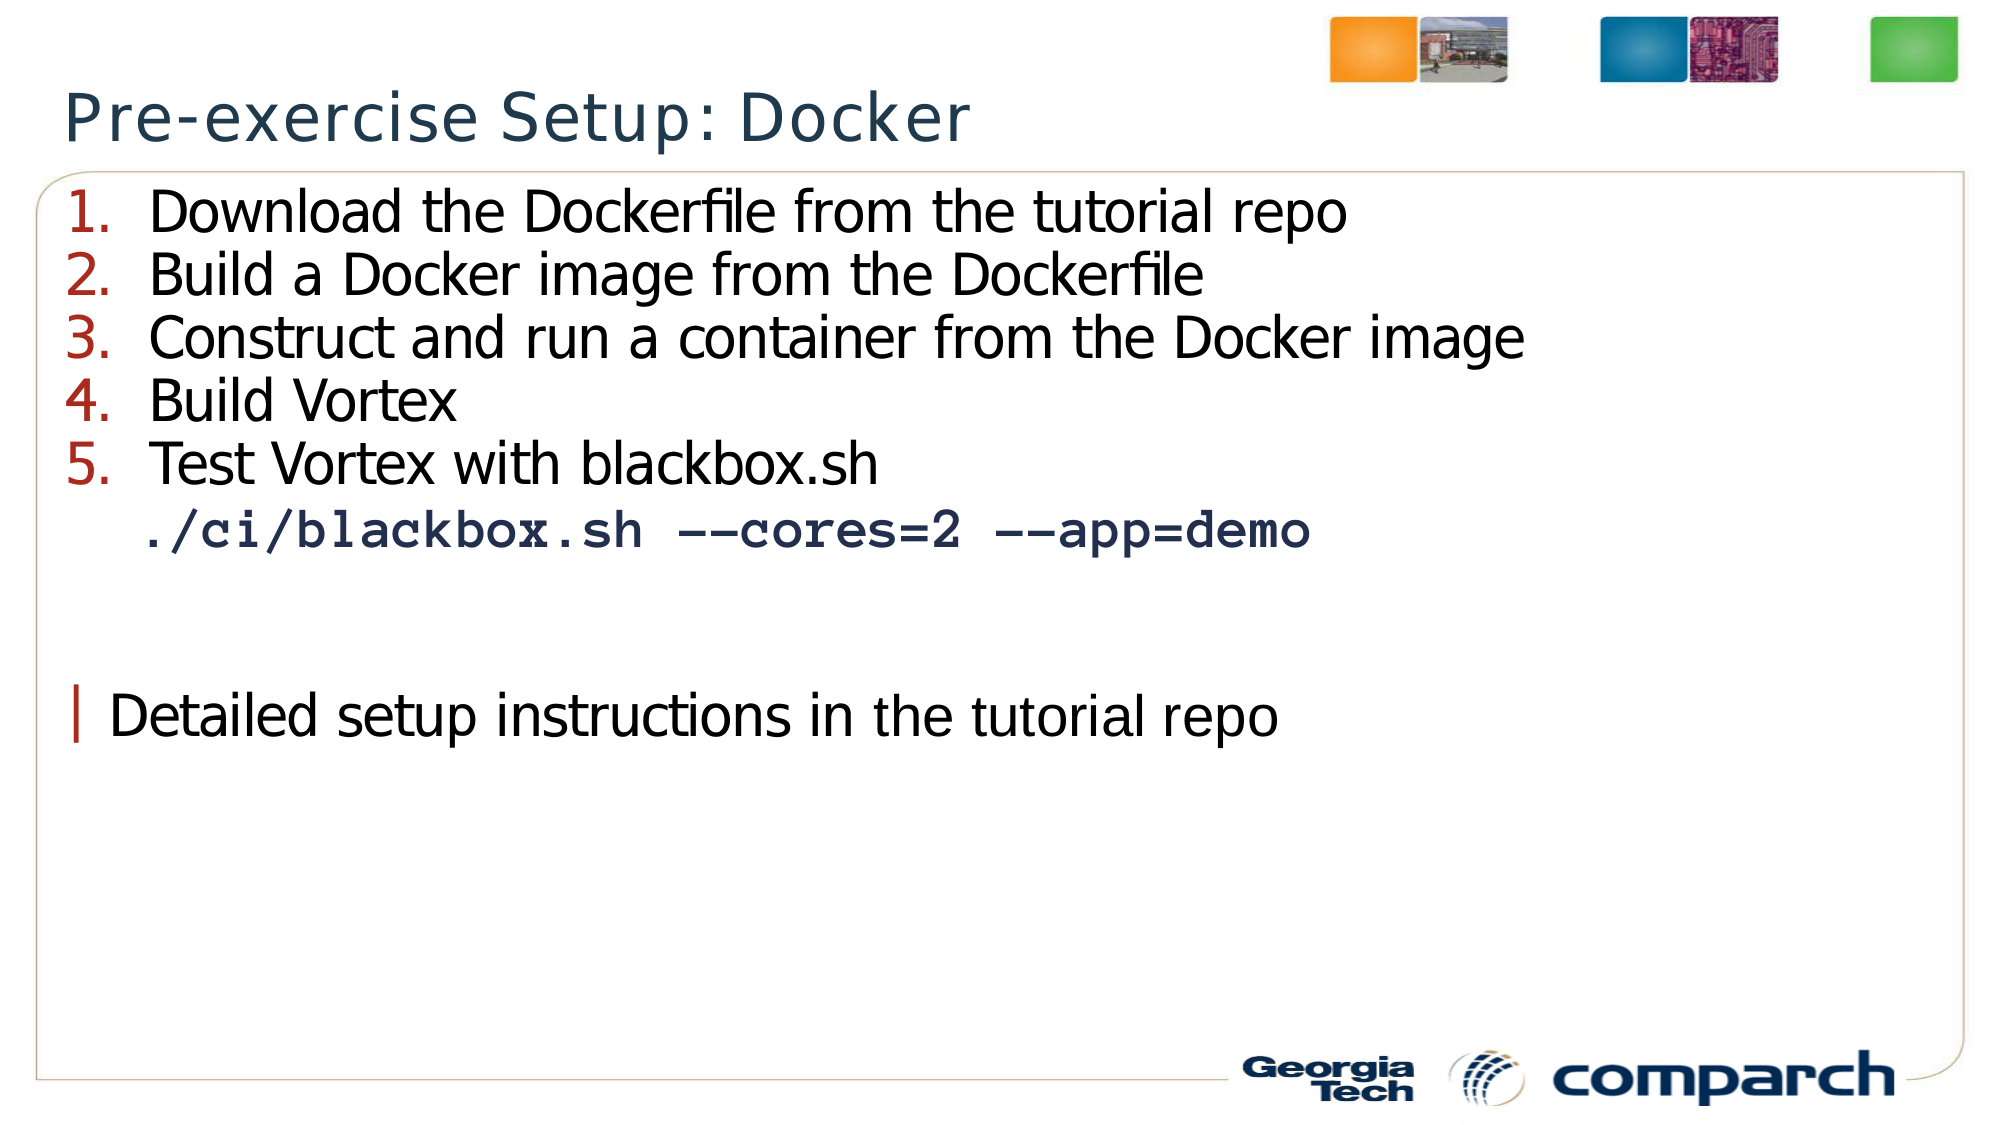

Pre-exercise Setup: Docker

Download the Dockerfile from the tutorial repo
Build a Docker image from the Dockerfile
Construct and run a container from the Docker image
Build Vortex
Test Vortex with blackbox.sh
./ci/blackbox.sh --cores=2 --app=demo

Detailed setup instructions in the tutorial repo